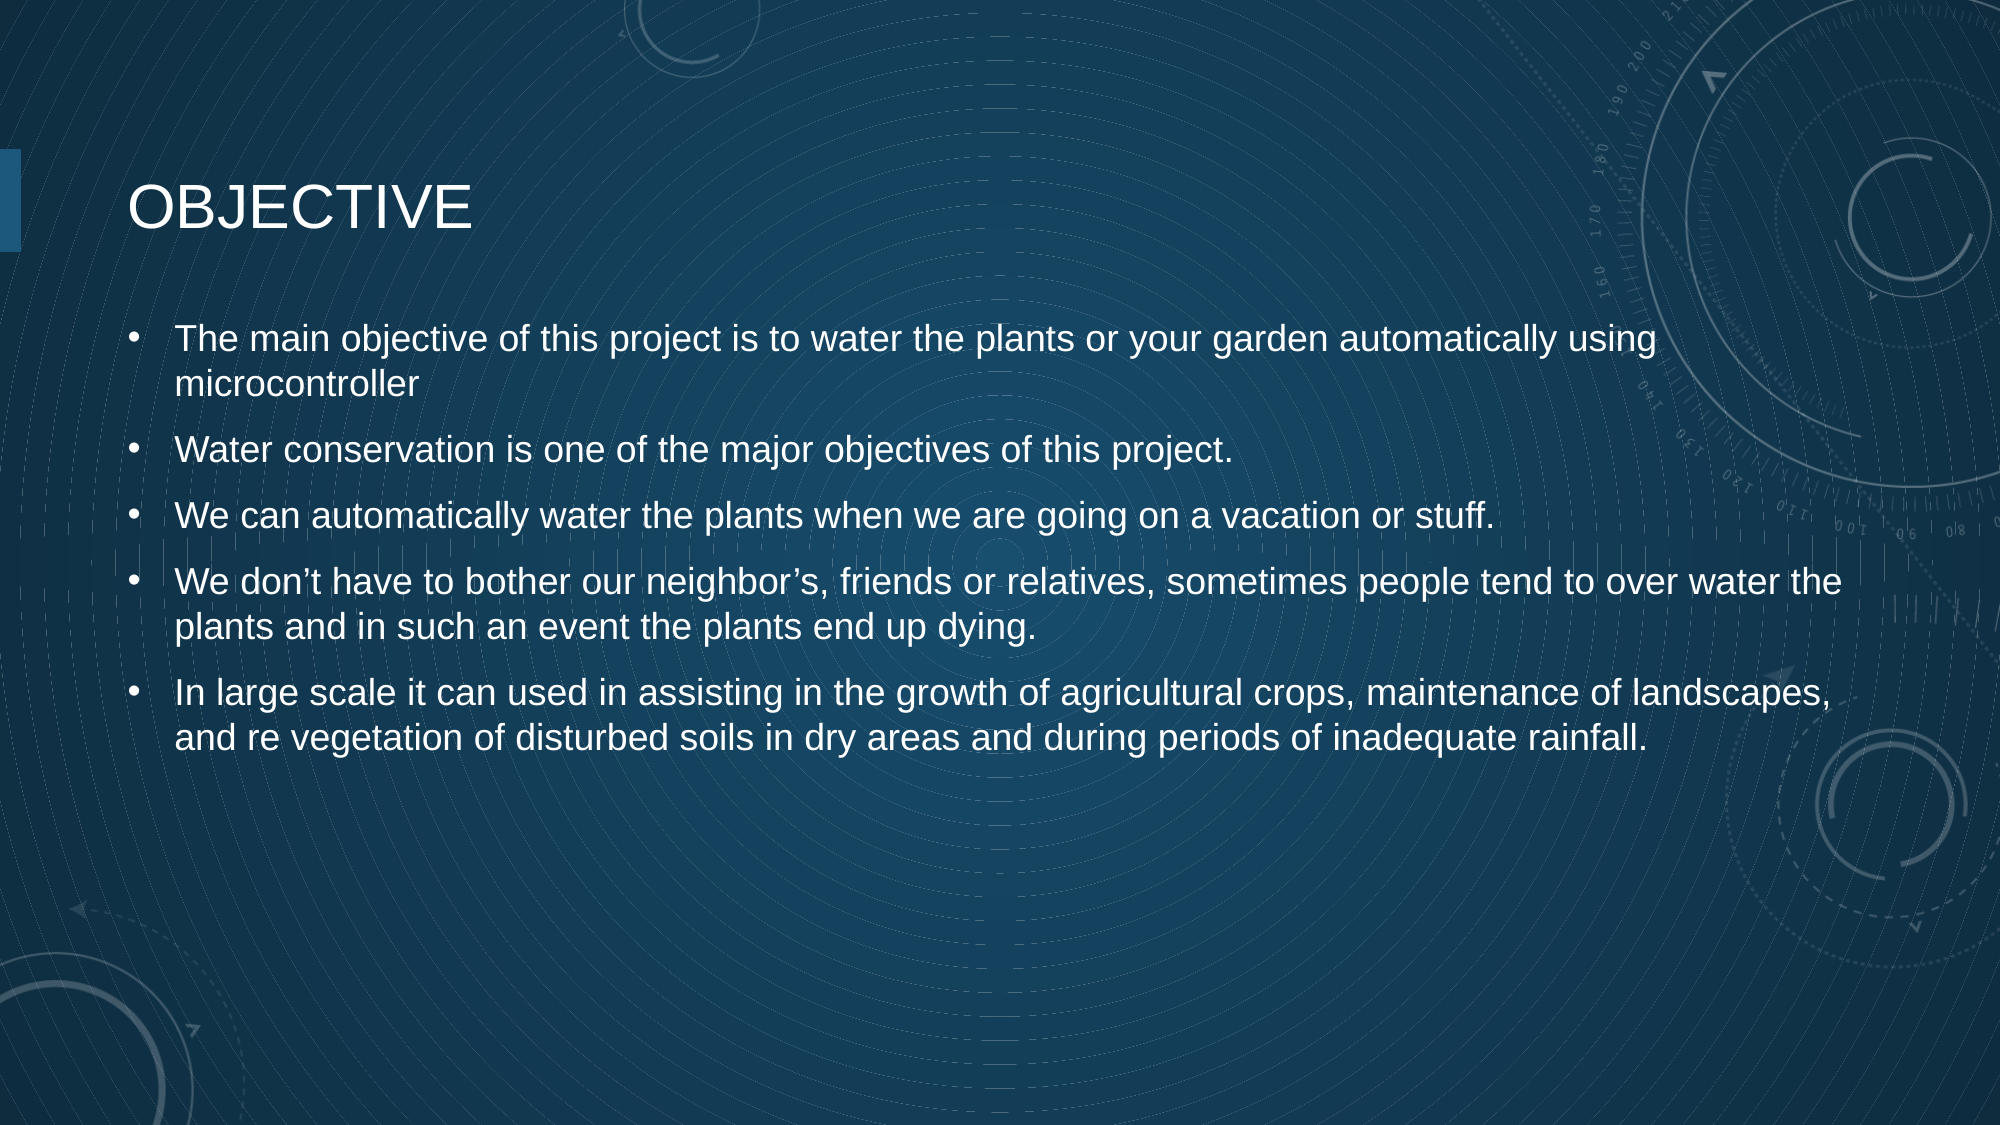

# Objective
The main objective of this project is to water the plants or your garden automatically using microcontroller
Water conservation is one of the major objectives of this project.
We can automatically water the plants when we are going on a vacation or stuff.
We don’t have to bother our neighbor’s, friends or relatives, sometimes people tend to over water the plants and in such an event the plants end up dying.
In large scale it can used in assisting in the growth of agricultural crops, maintenance of landscapes, and re vegetation of disturbed soils in dry areas and during periods of inadequate rainfall.